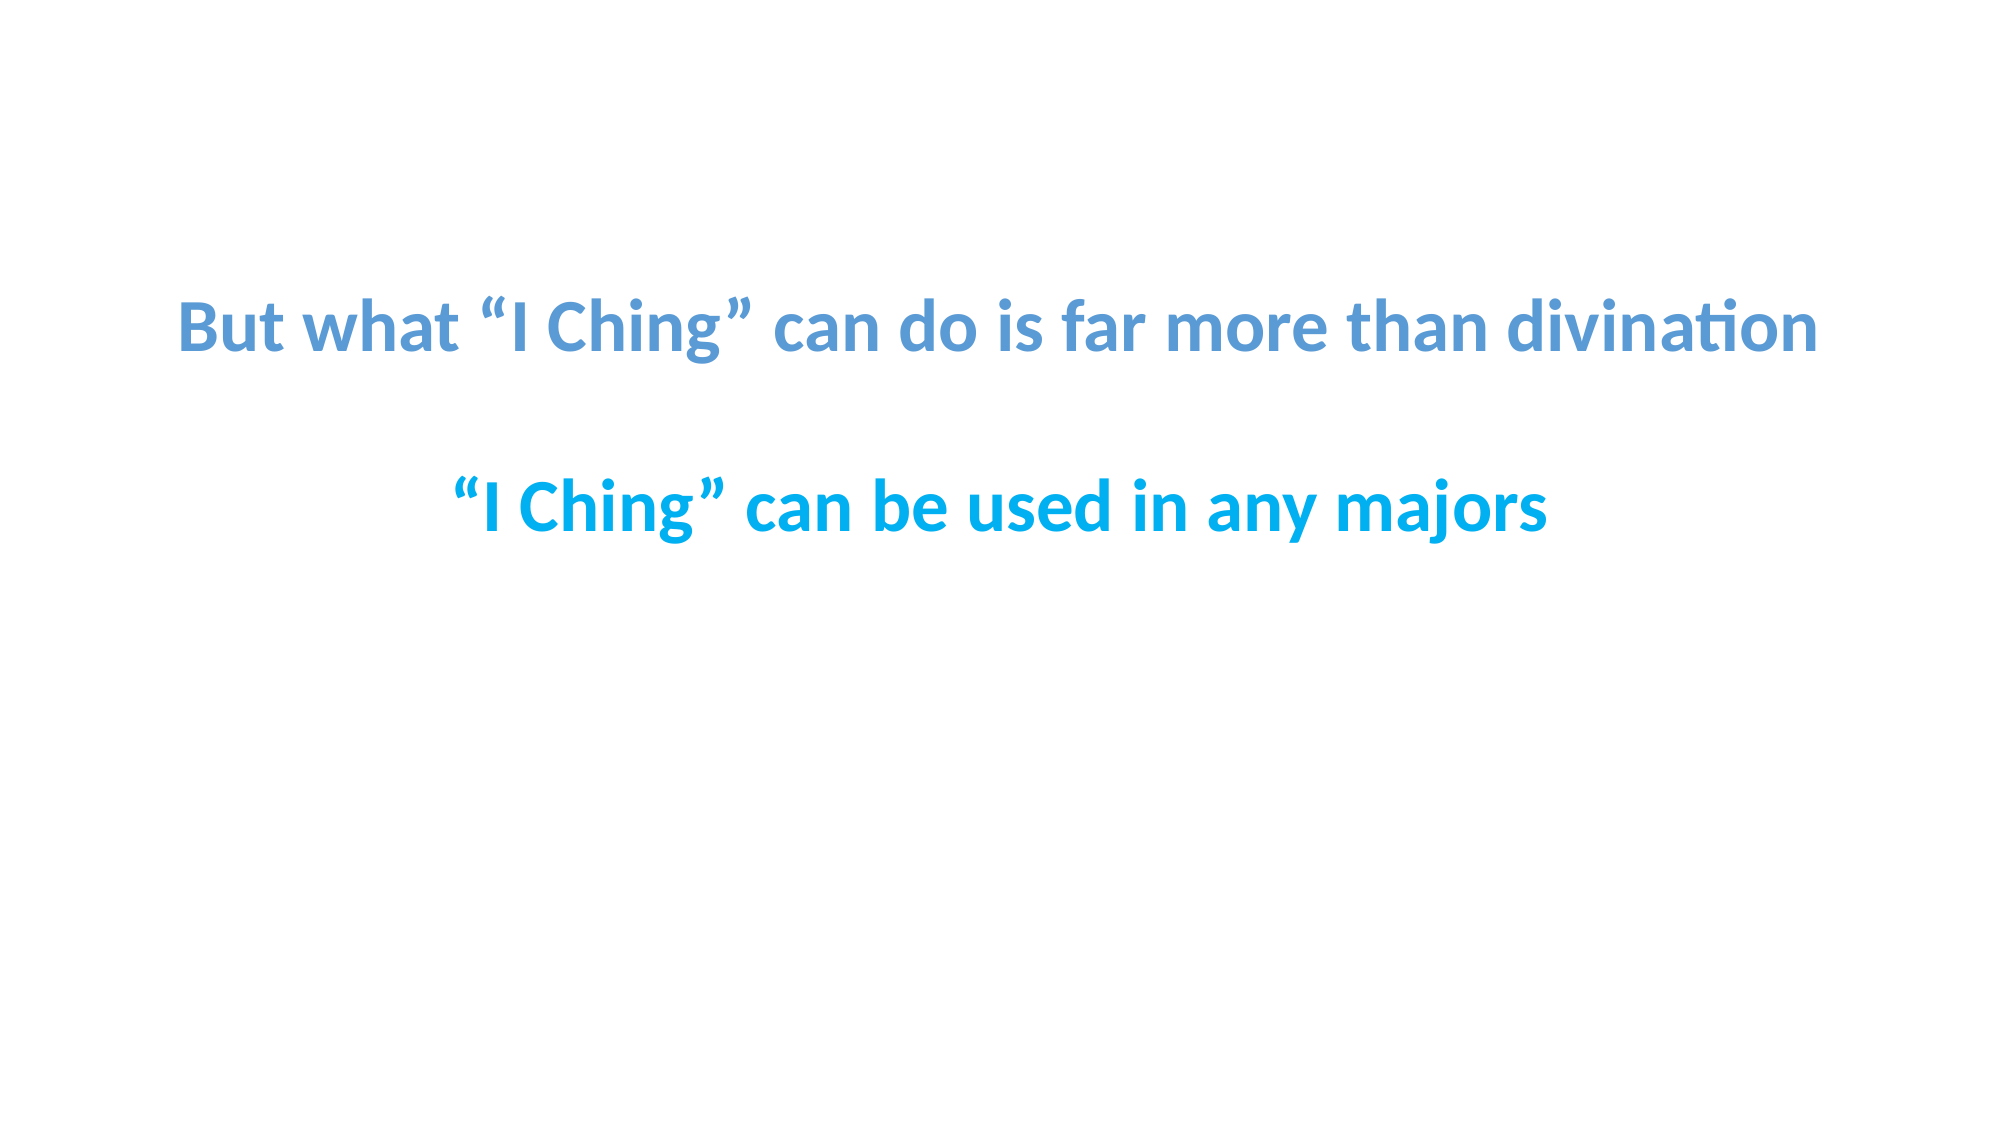

But what “I Ching” can do is far more than divination

“I Ching” can be used in any majors